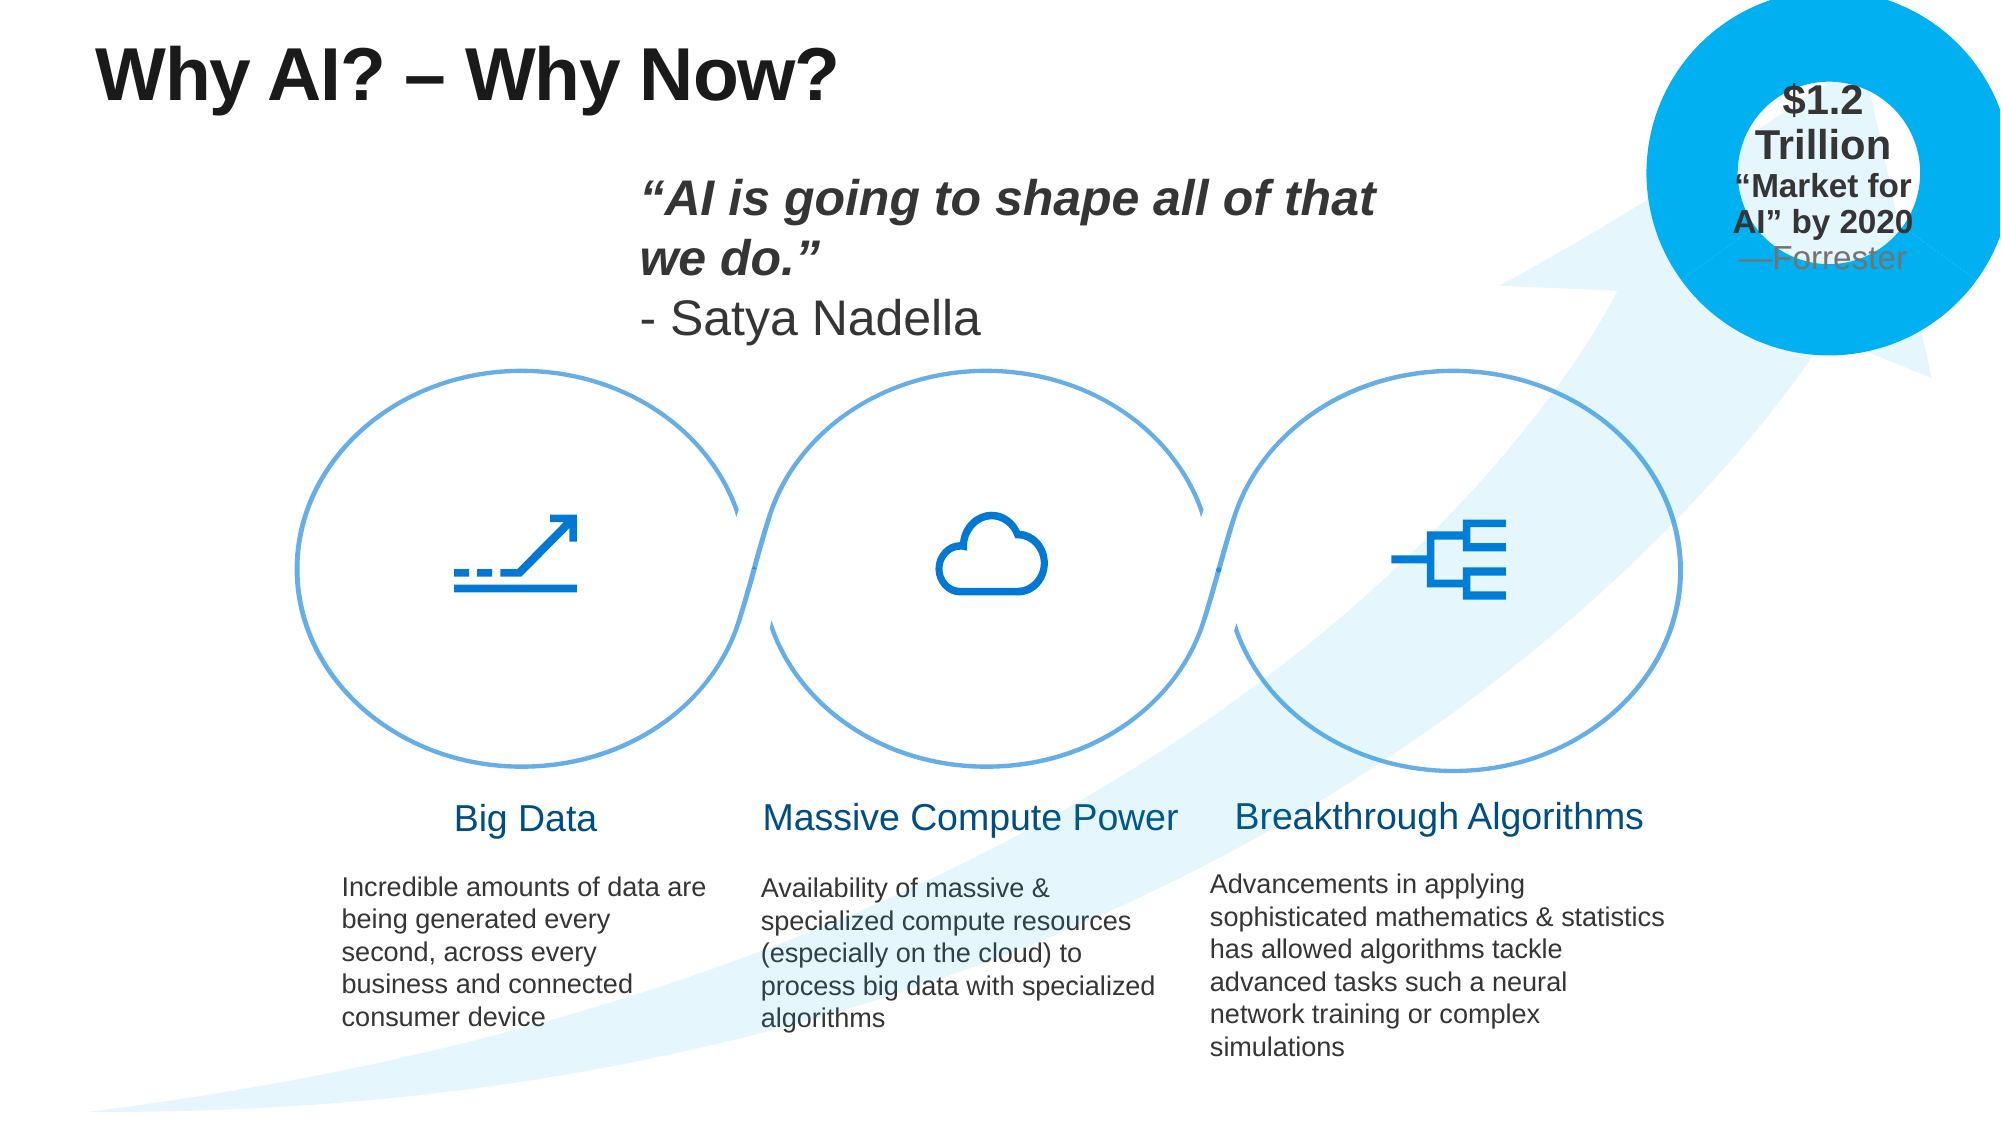

### Chart

| Category | Sales |
|---|---|
| 1st Qtr | 70.0 |
| 2nd Qtr | 30.0 |
$1.2
Trillion
“Market for AI” by 2020
—Forrester
Why AI? – Why Now?

“AI is going to shape all of that we do.”
- Satya Nadella

Breakthrough Algorithms

Advancements in applying sophisticated mathematics & statistics has allowed algorithms tackle advanced tasks such a neural network training or complex simulations
Massive Compute Power

Availability of massive & specialized compute resources (especially on the cloud) to process big data with specialized algorithms
Big Data

Incredible amounts of data are being generated every second, across every business and connected consumer device